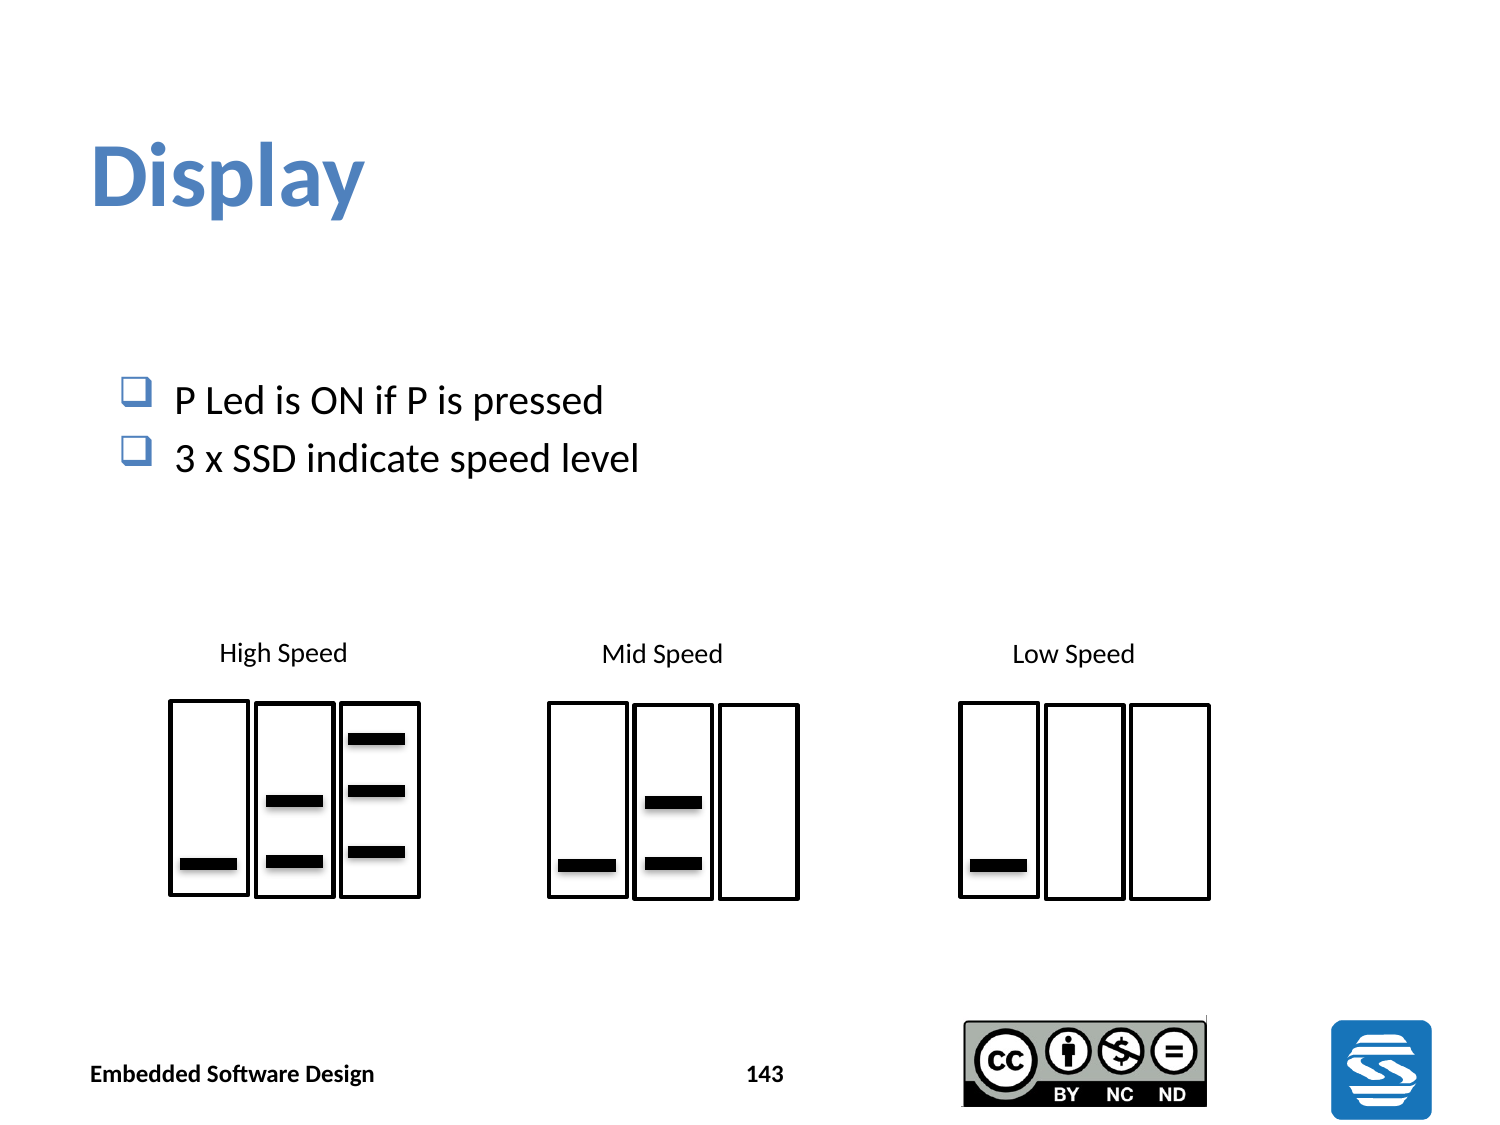

# Display
P Led is ON if P is pressed
3 x SSD indicate speed level

High Speed
Mid Speed
Low Speed

Embedded Software Design
143